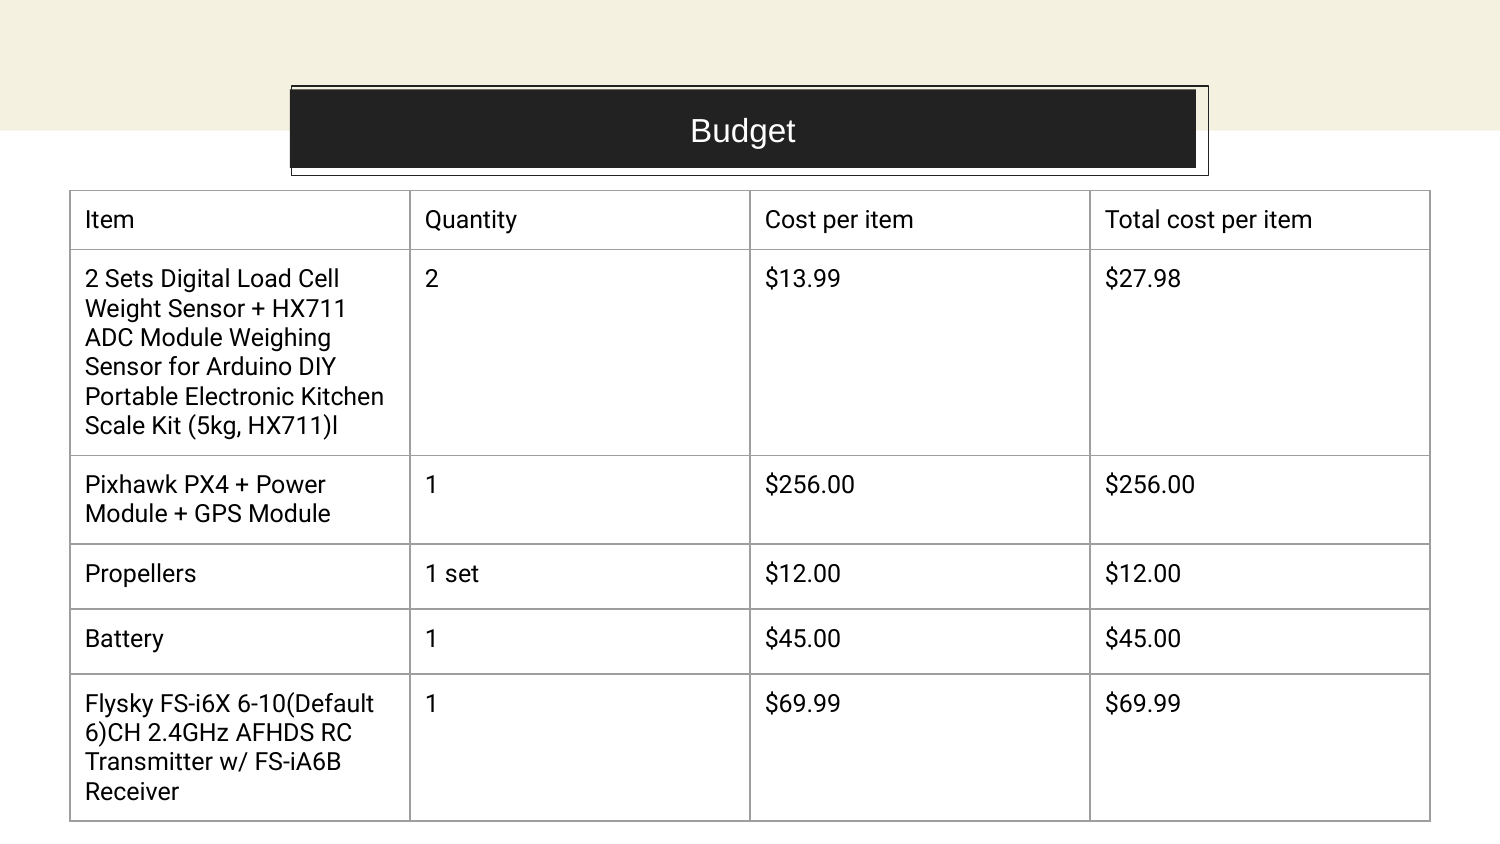

# Budget
| Item | Quantity | Cost per item | Total cost per item |
| --- | --- | --- | --- |
| 2 Sets Digital Load Cell Weight Sensor + HX711 ADC Module Weighing Sensor for Arduino DIY Portable Electronic Kitchen Scale Kit (5kg, HX711)l | 2 | $13.99 | $27.98 |
| Pixhawk PX4 + Power Module + GPS Module | 1 | $256.00 | $256.00 |
| Propellers | 1 set | $12.00 | $12.00 |
| Battery | 1 | $45.00 | $45.00 |
| Flysky FS-i6X 6-10(Default 6)CH 2.4GHz AFHDS RC Transmitter w/ FS-iA6B Receiver | 1 | $69.99 | $69.99 |